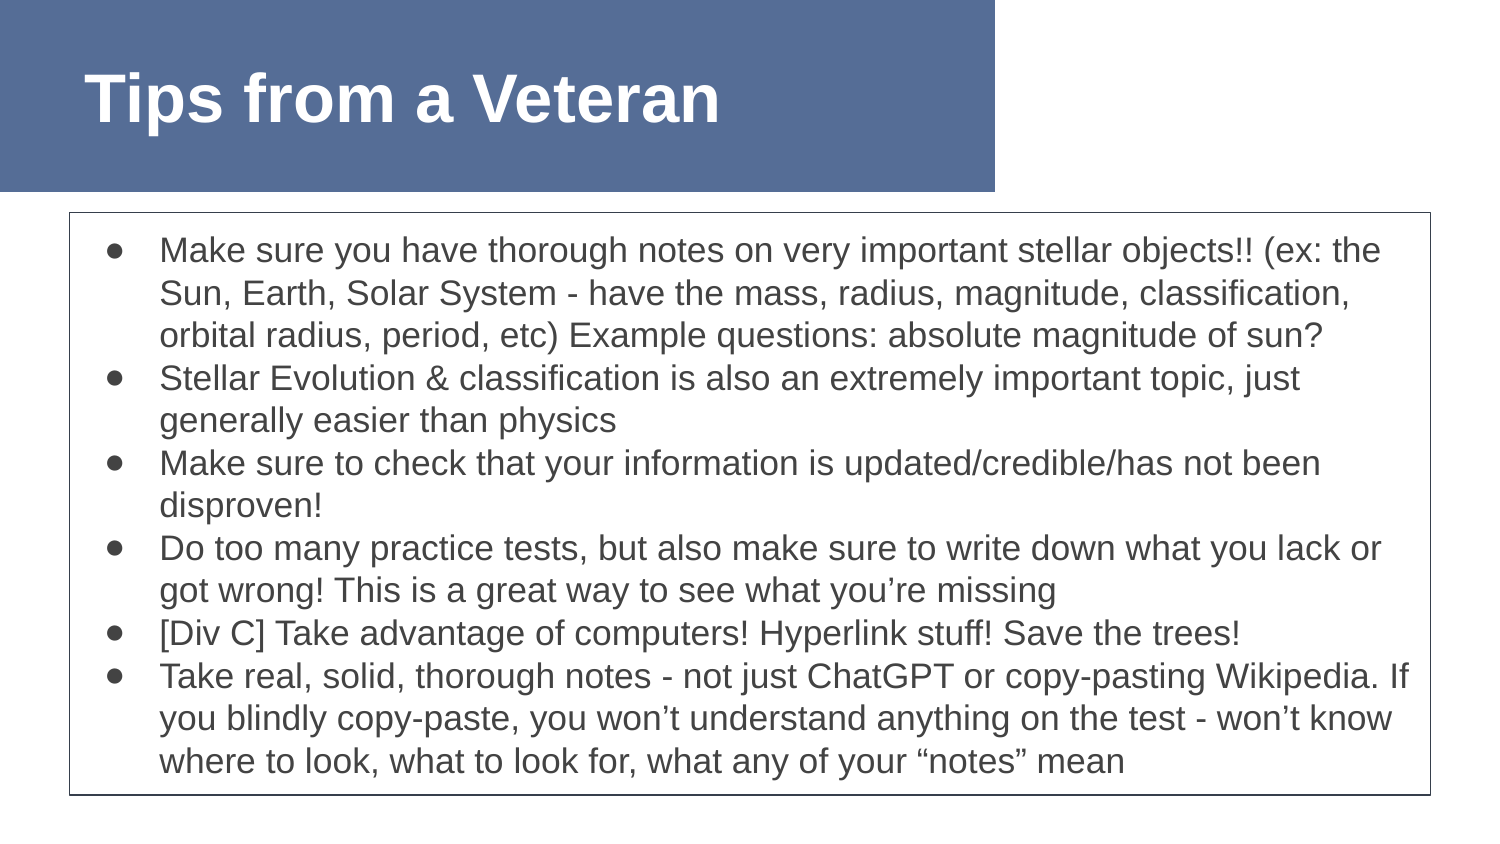

Tips from a Veteran
Make sure you have thorough notes on very important stellar objects!! (ex: the Sun, Earth, Solar System - have the mass, radius, magnitude, classification, orbital radius, period, etc) Example questions: absolute magnitude of sun?
Stellar Evolution & classification is also an extremely important topic, just generally easier than physics
Make sure to check that your information is updated/credible/has not been disproven!
Do too many practice tests, but also make sure to write down what you lack or got wrong! This is a great way to see what you’re missing
[Div C] Take advantage of computers! Hyperlink stuff! Save the trees!
Take real, solid, thorough notes - not just ChatGPT or copy-pasting Wikipedia. If you blindly copy-paste, you won’t understand anything on the test - won’t know where to look, what to look for, what any of your “notes” mean